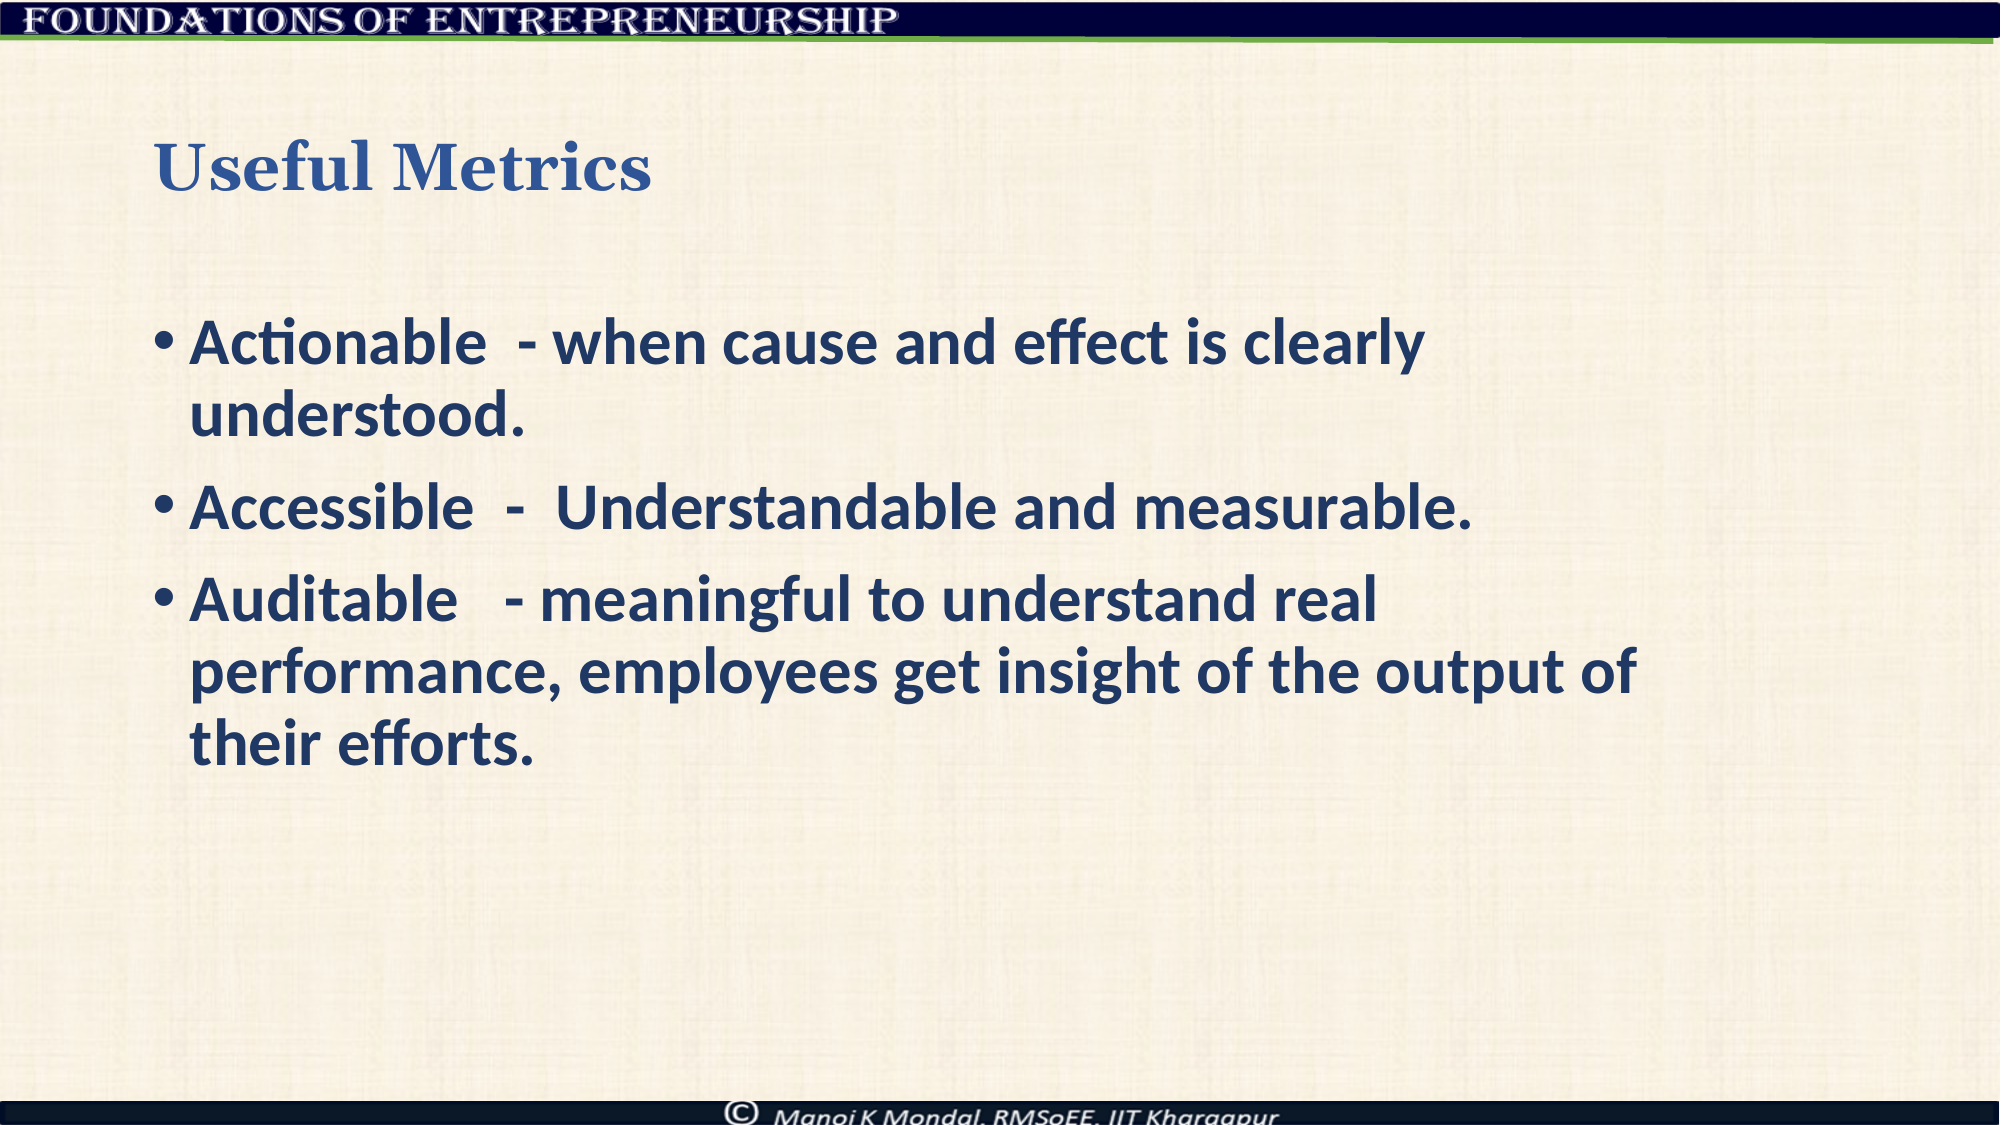

# Useful Metrics
Actionable  - when cause and effect is clearly understood.
Accessible  -  Understandable and measurable.
Auditable   - meaningful to understand real performance, employees get insight of the output of their efforts.